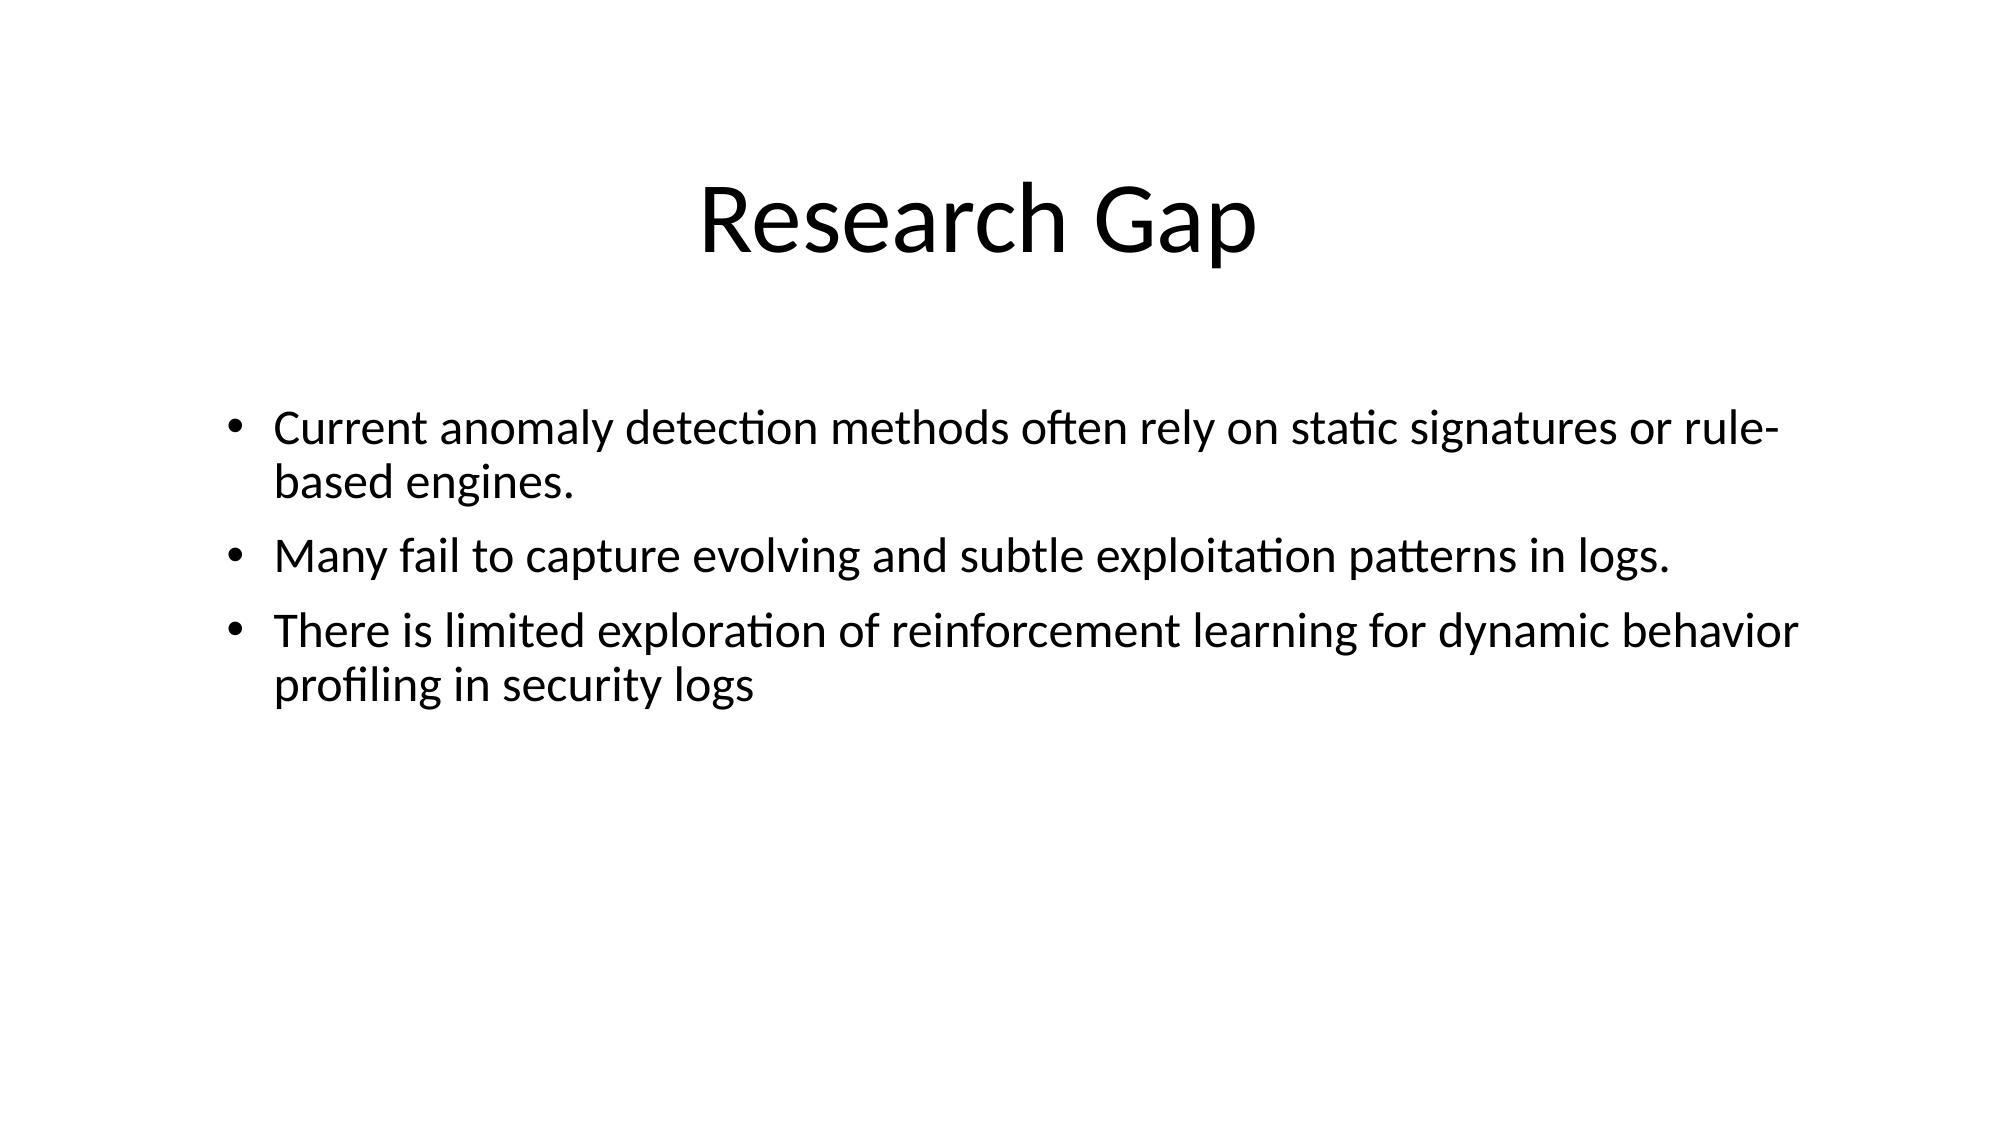

# Research Gap
Current anomaly detection methods often rely on static signatures or rule-based engines.
Many fail to capture evolving and subtle exploitation patterns in logs.
There is limited exploration of reinforcement learning for dynamic behavior profiling in security logs